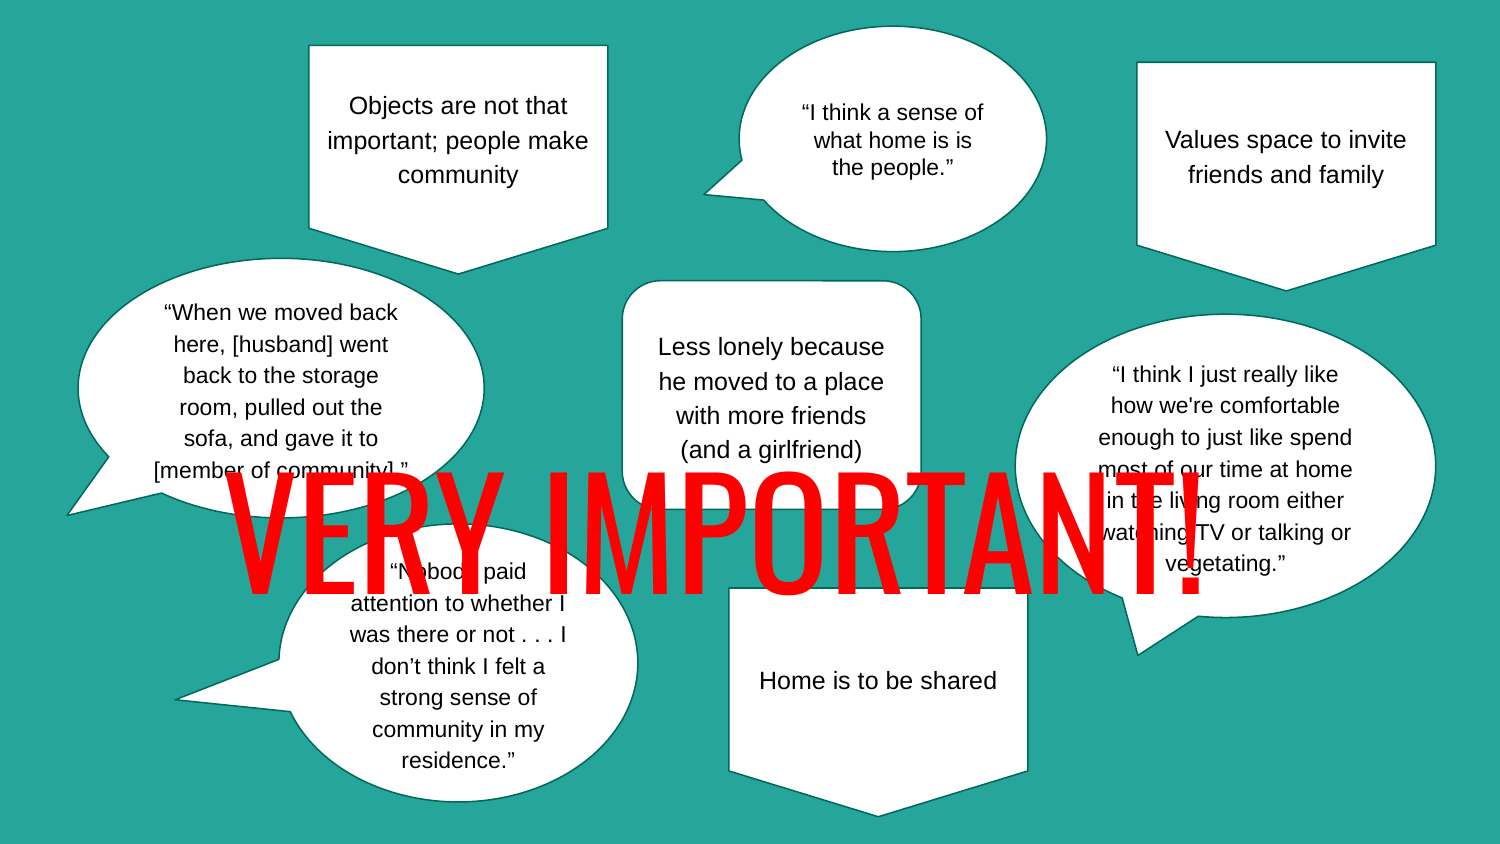

“I think a sense of what home is is the people.”
Objects are not that important; people make community
Values space to invite friends and family
“When we moved back here, [husband] went back to the storage room, pulled out the sofa, and gave it to [member of community].”
Less lonely because he moved to a place with more friends (and a girlfriend)
“I think I just really like how we're comfortable enough to just like spend most of our time at home in the living room either watching TV or talking or vegetating.”
VERY IMPORTANT!
“Nobody paid attention to whether I was there or not . . . I don’t think I felt a strong sense of community in my residence.”
Home is to be shared